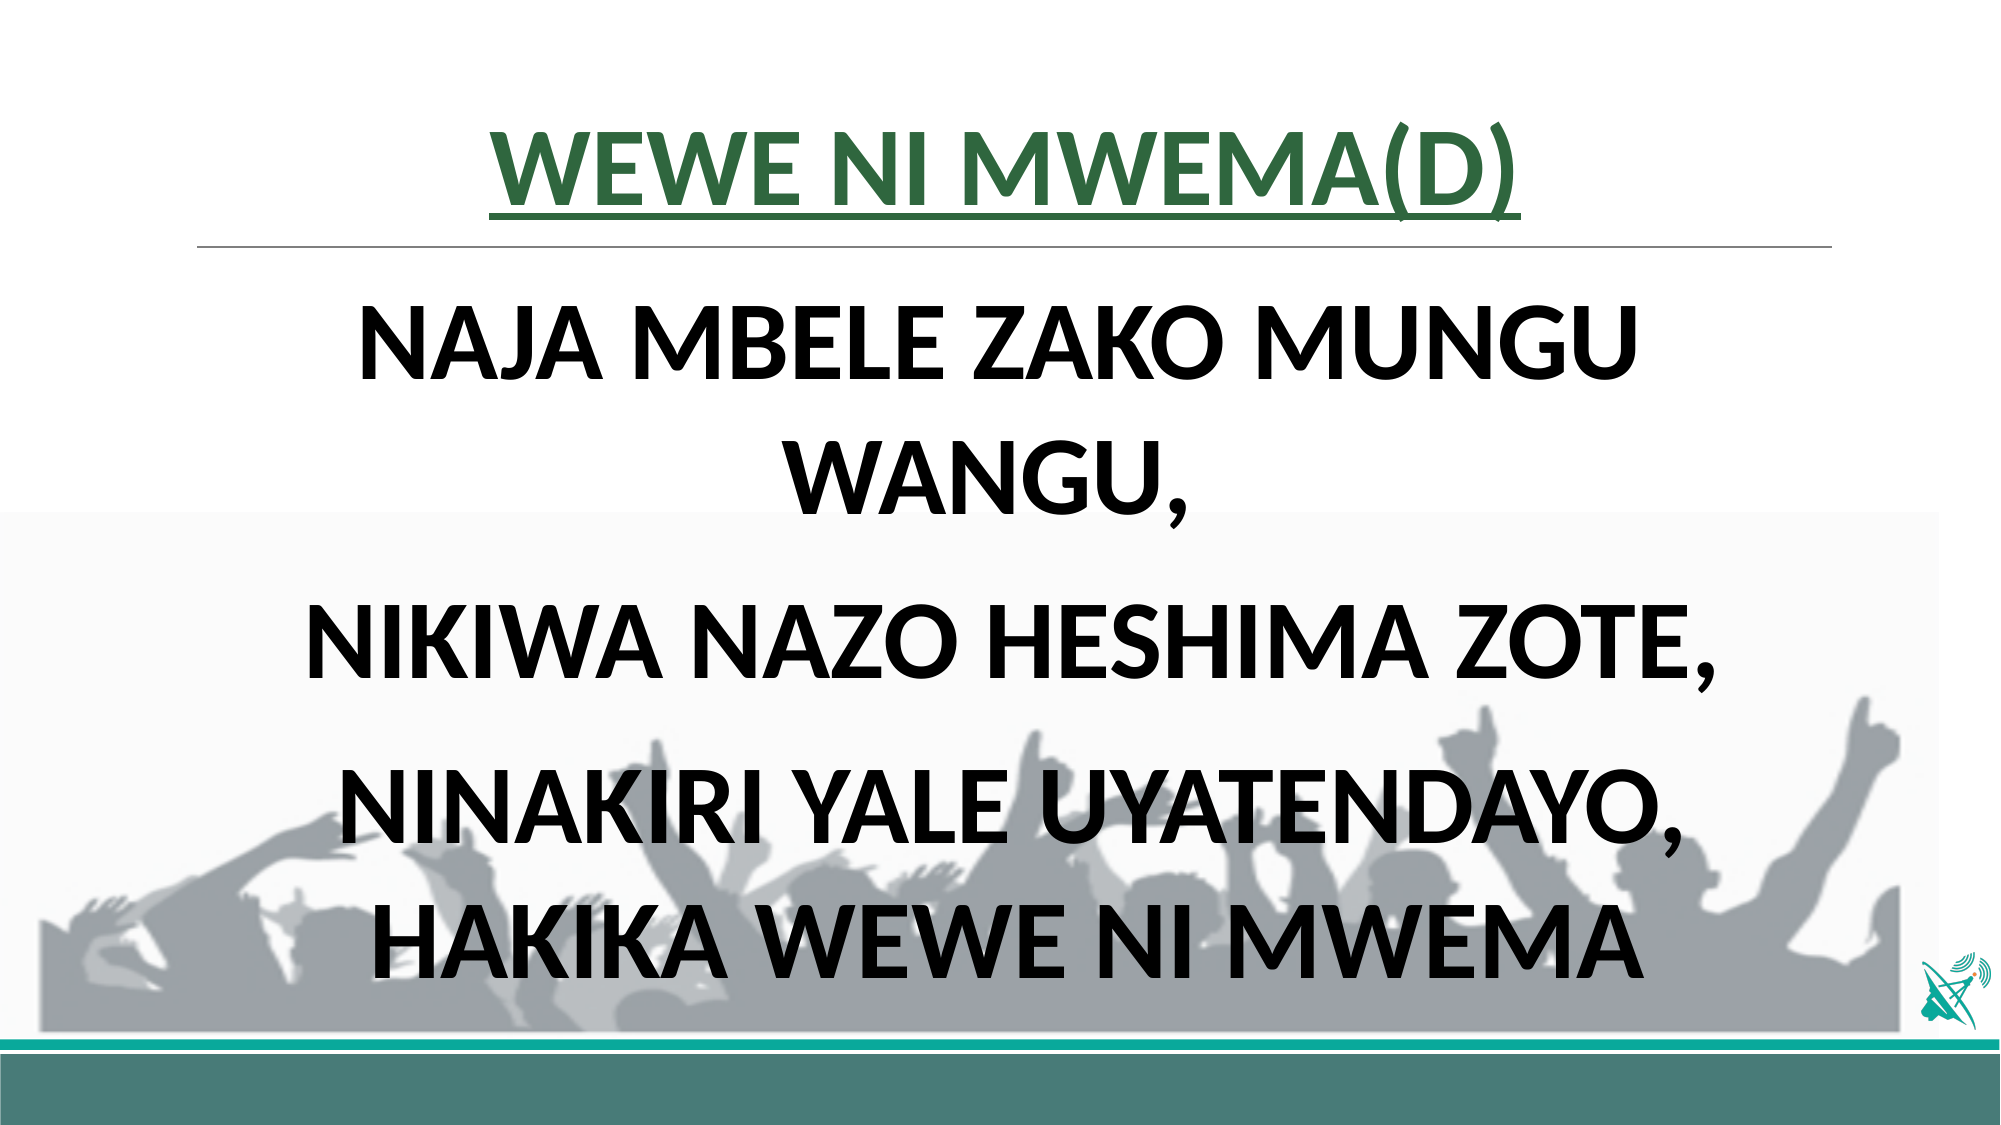

# WEWE NI MWEMA(D)
NAJA MBELE ZAKO MUNGU WANGU,
NIKIWA NAZO HESHIMA ZOTE,
NINAKIRI YALE UYATENDAYO, HAKIKA WEWE NI MWEMA